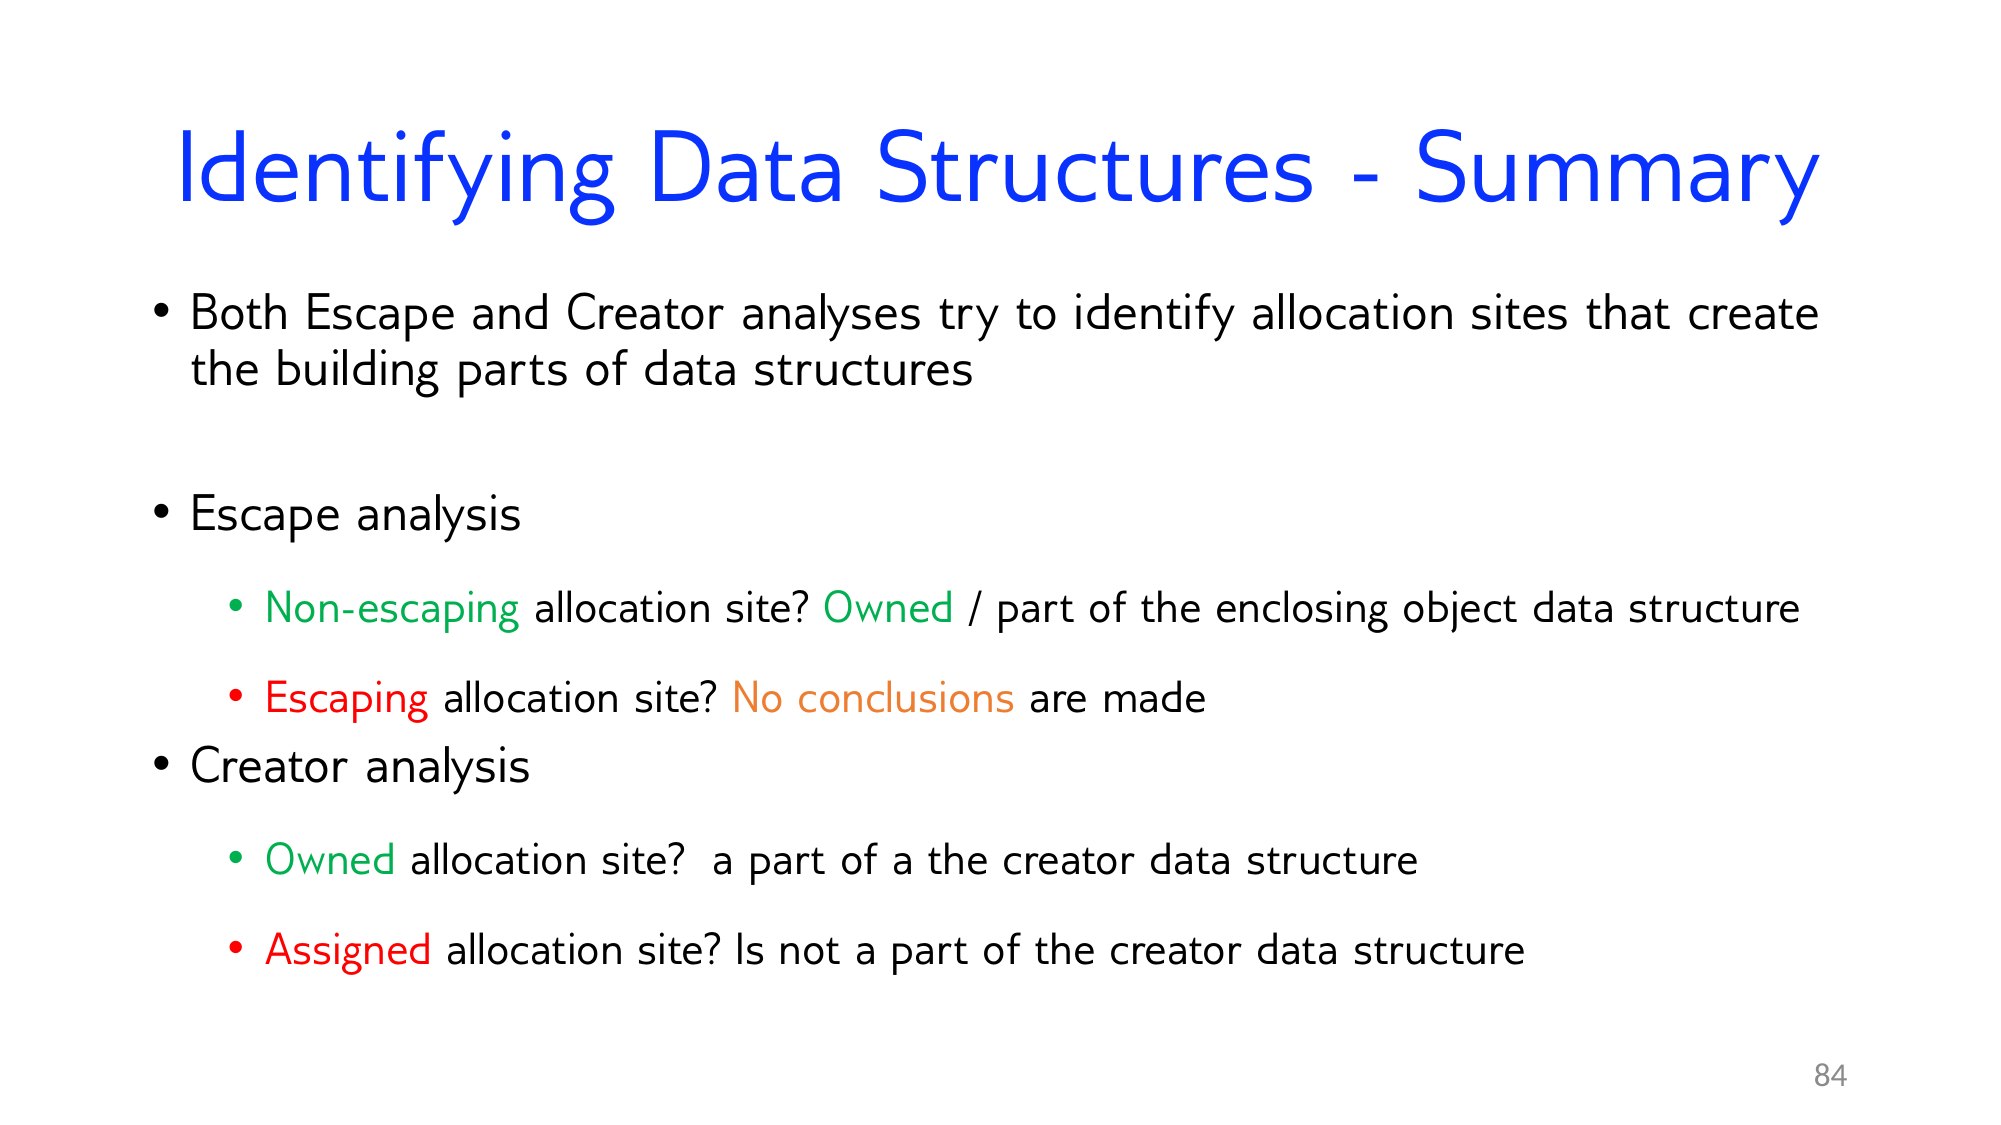

# Identifying Data Structures - Summary
Both Escape and Creator analyses try to identify allocation sites that create the building parts of data structures

Escape analysis
Non-escaping allocation site? Owned / part of the enclosing object data structure
Escaping allocation site? No conclusions are made
Creator analysis
Owned allocation site?  a part of a the creator data structure
Assigned allocation site? Is not a part of the creator data structure
84